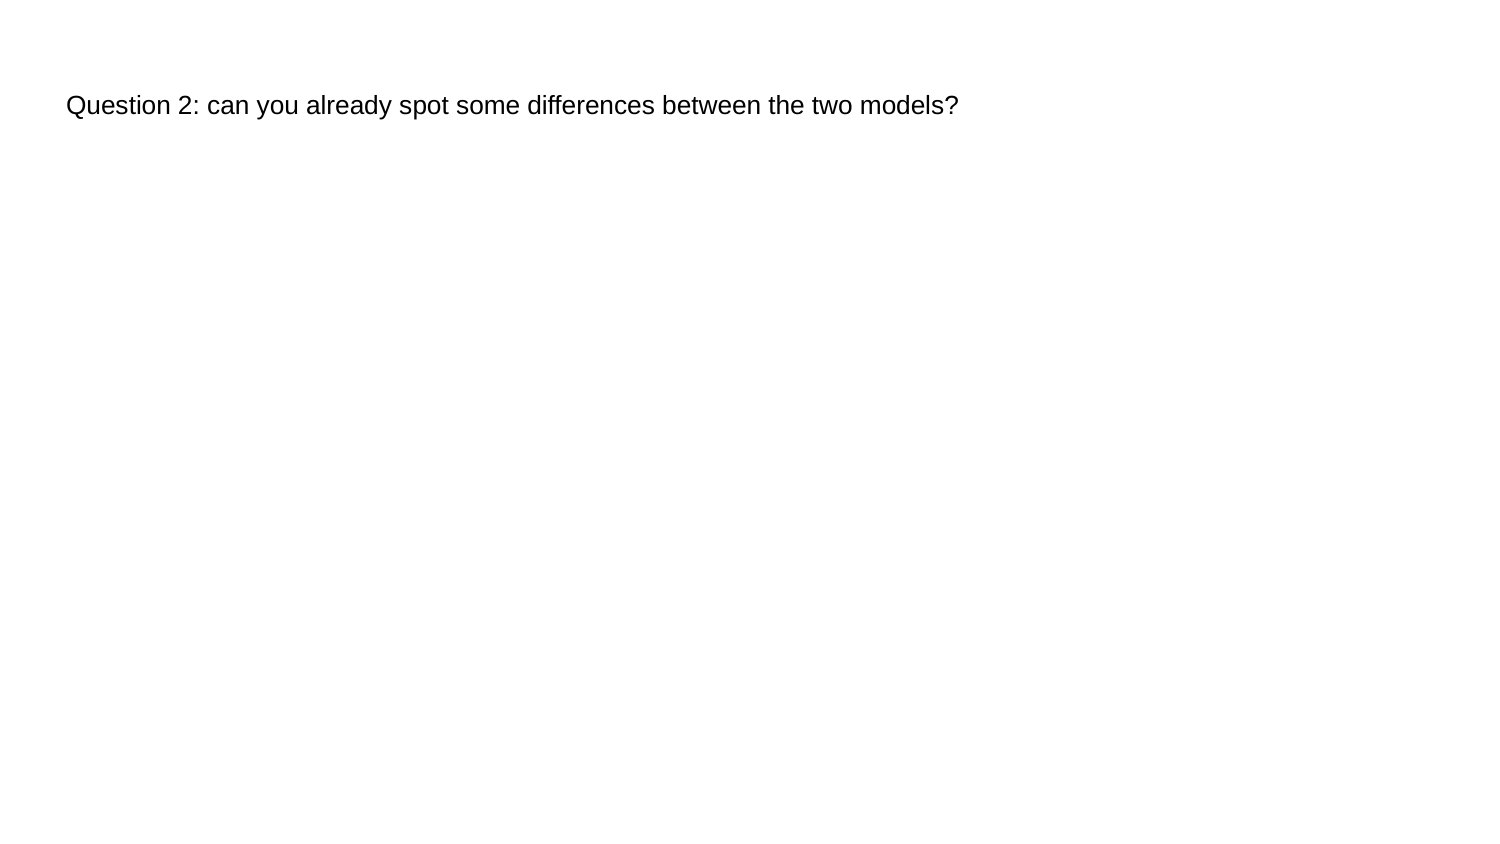

# Question 2: can you already spot some differences between the two models?